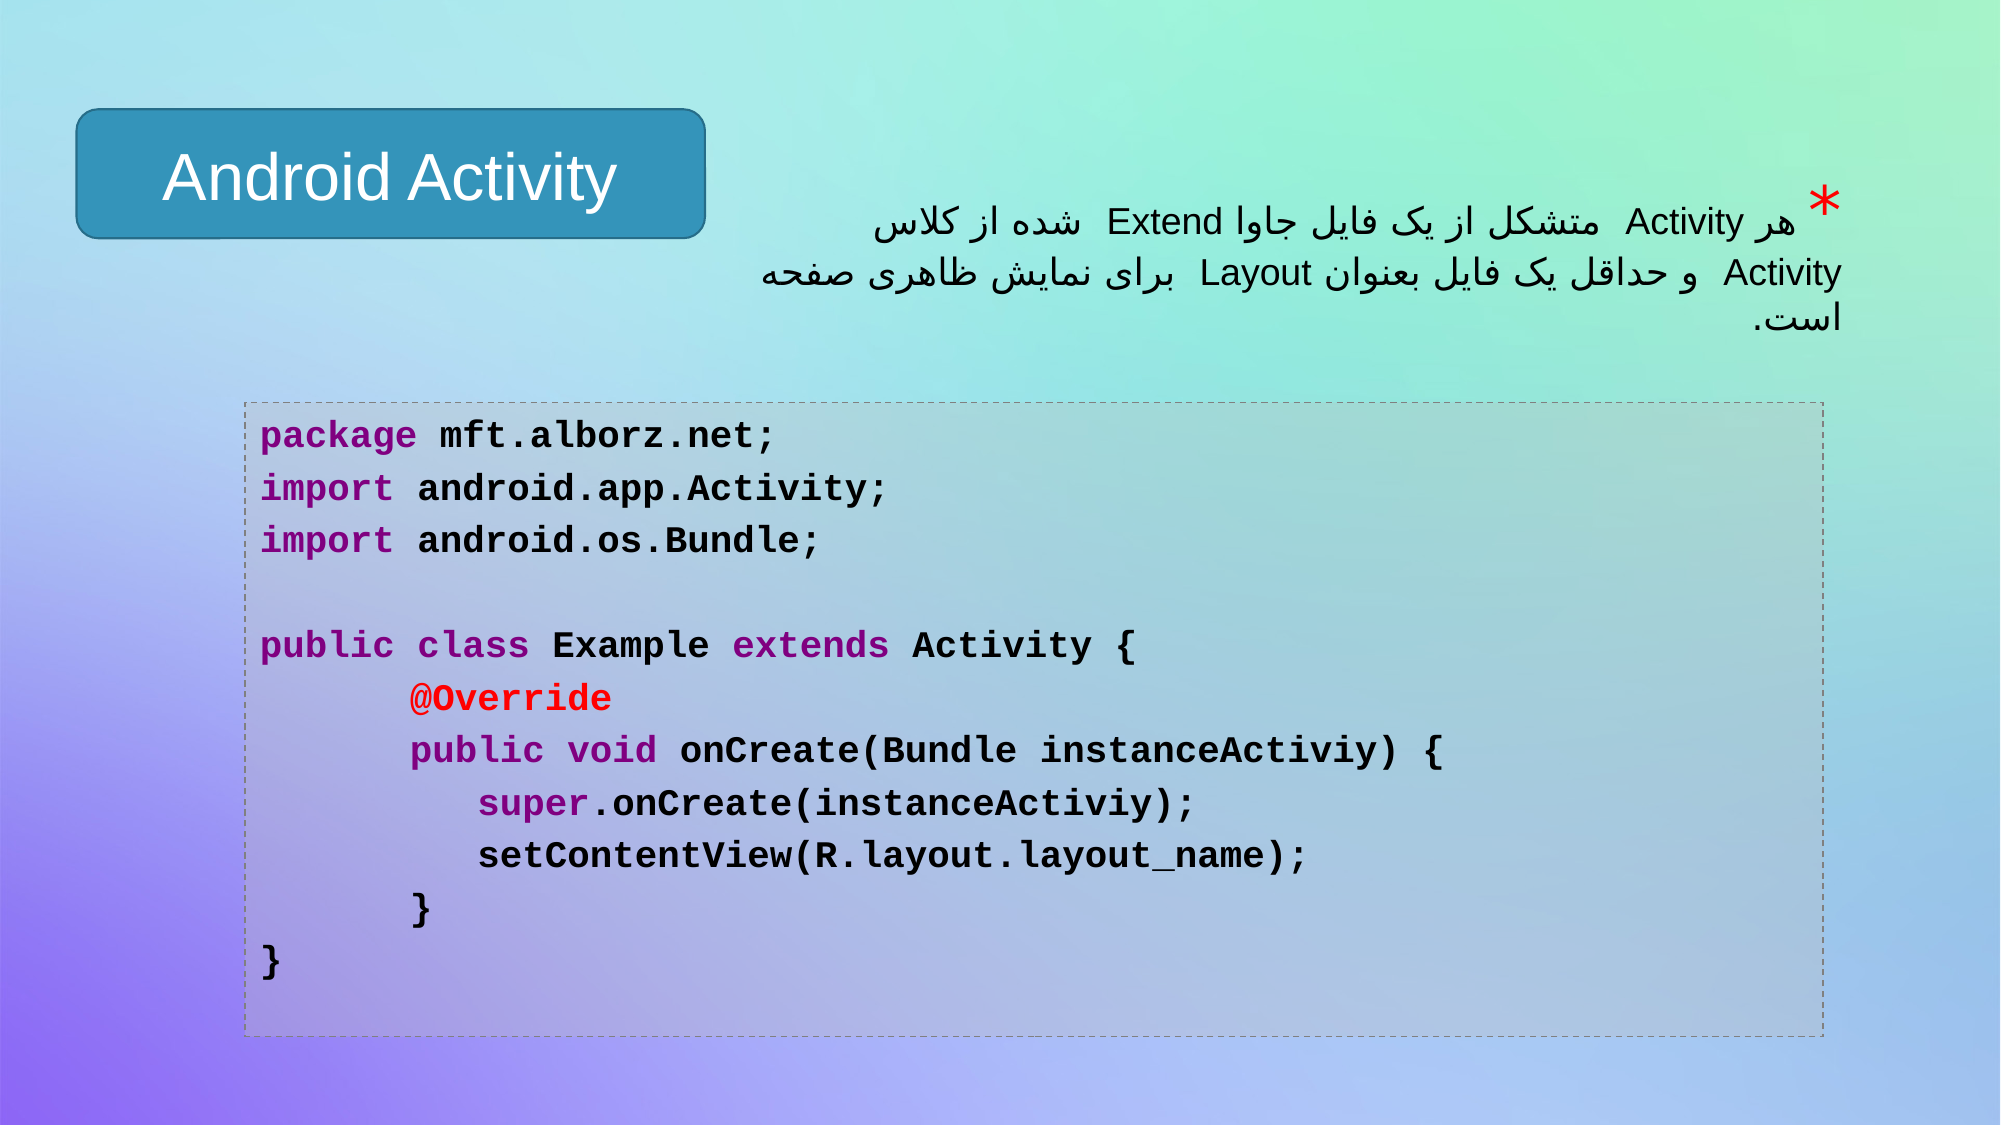

Android Activity
* هر Activity  متشکل از یک فایل جاوا Extend  شده از کلاس Activity  و حداقل یک فایل بعنوان Layout  برای نمایش ظاهری صفحه است.
package mft.alborz.net;
import android.app.Activity;
import android.os.Bundle;

public class Example extends Activity {
	@Override
	public void onCreate(Bundle instanceActiviy) {
	   super.onCreate(instanceActiviy);
	   setContentView(R.layout.layout_name);
	}
}